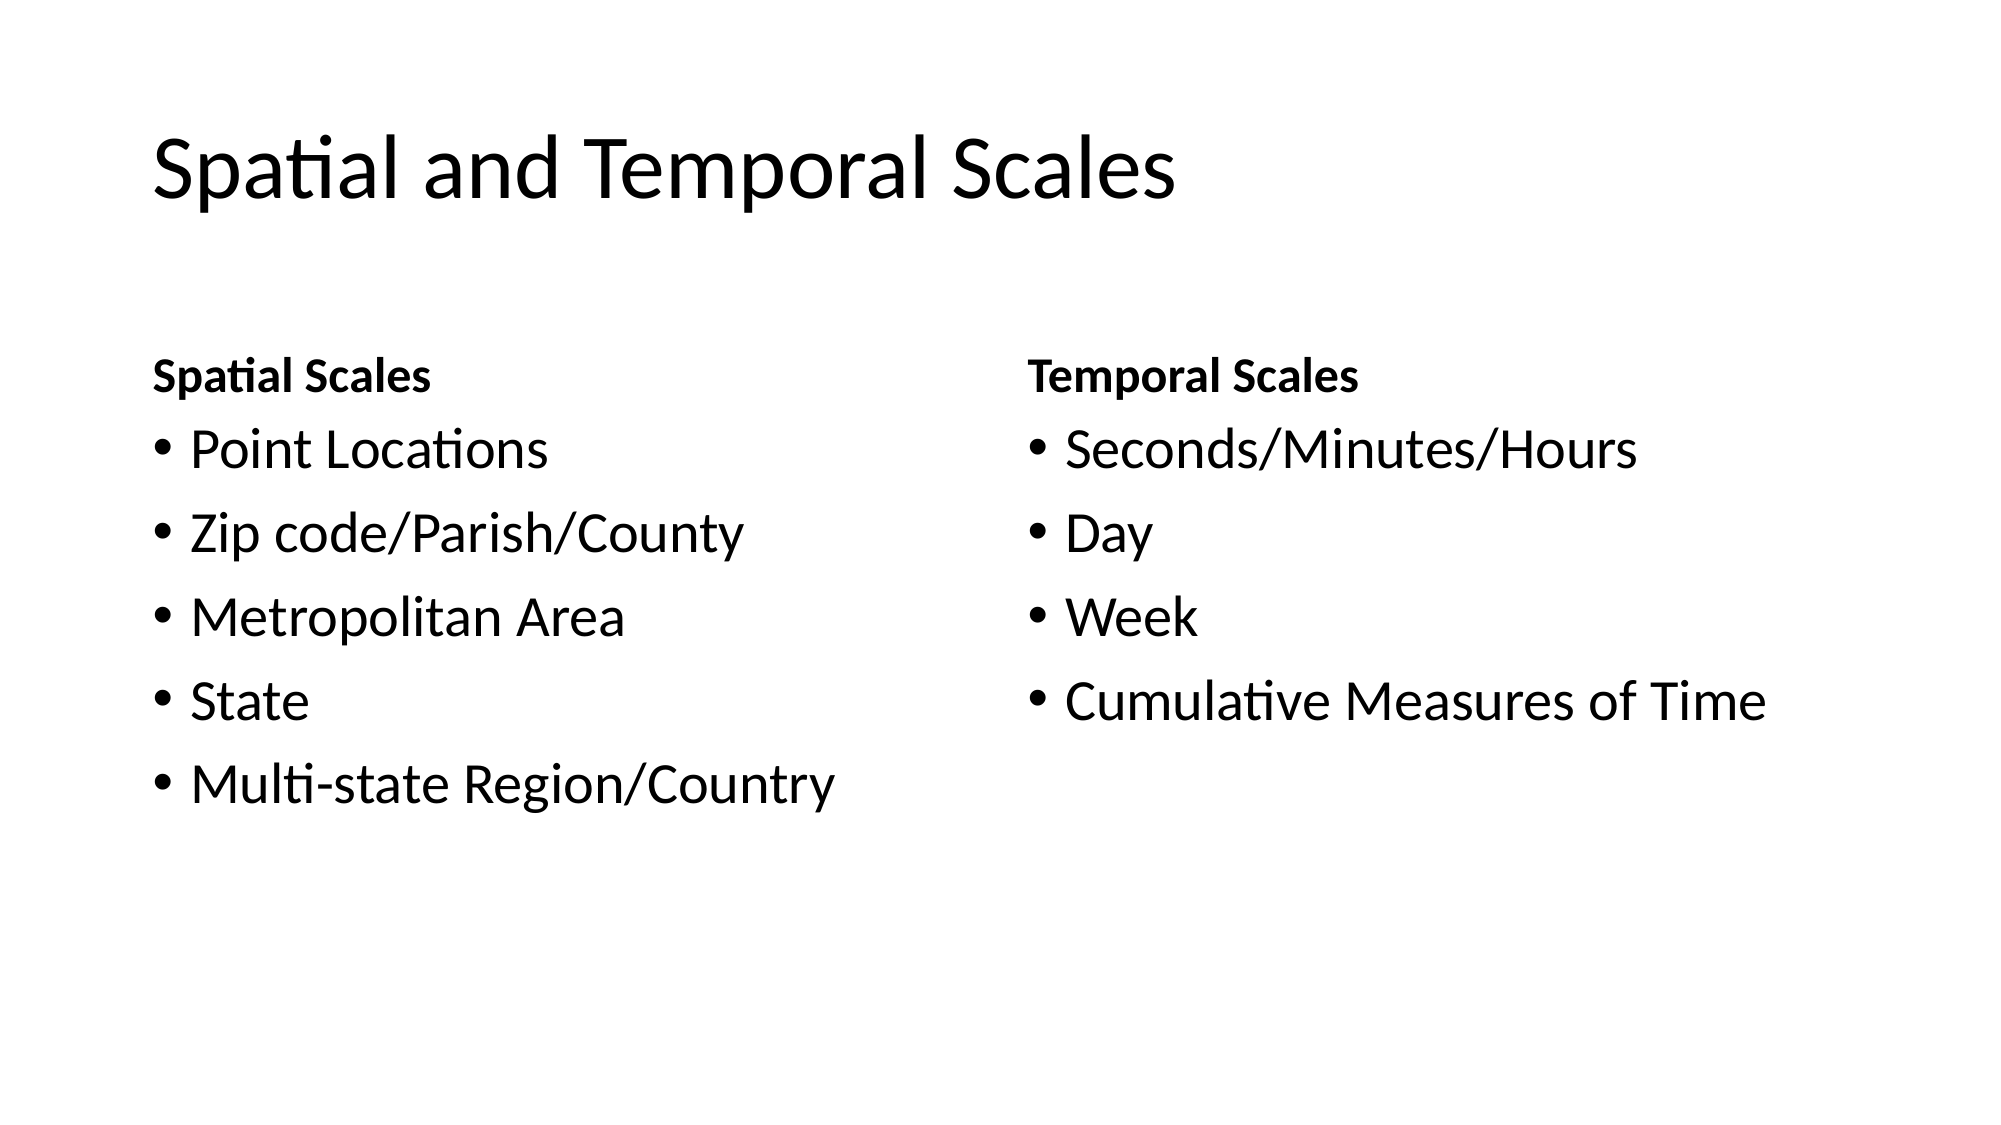

# Spatial and Temporal Scales
Spatial Scales
Temporal Scales
Point Locations
Zip code/Parish/County
Metropolitan Area
State
Multi-state Region/Country
Seconds/Minutes/Hours
Day
Week
Cumulative Measures of Time